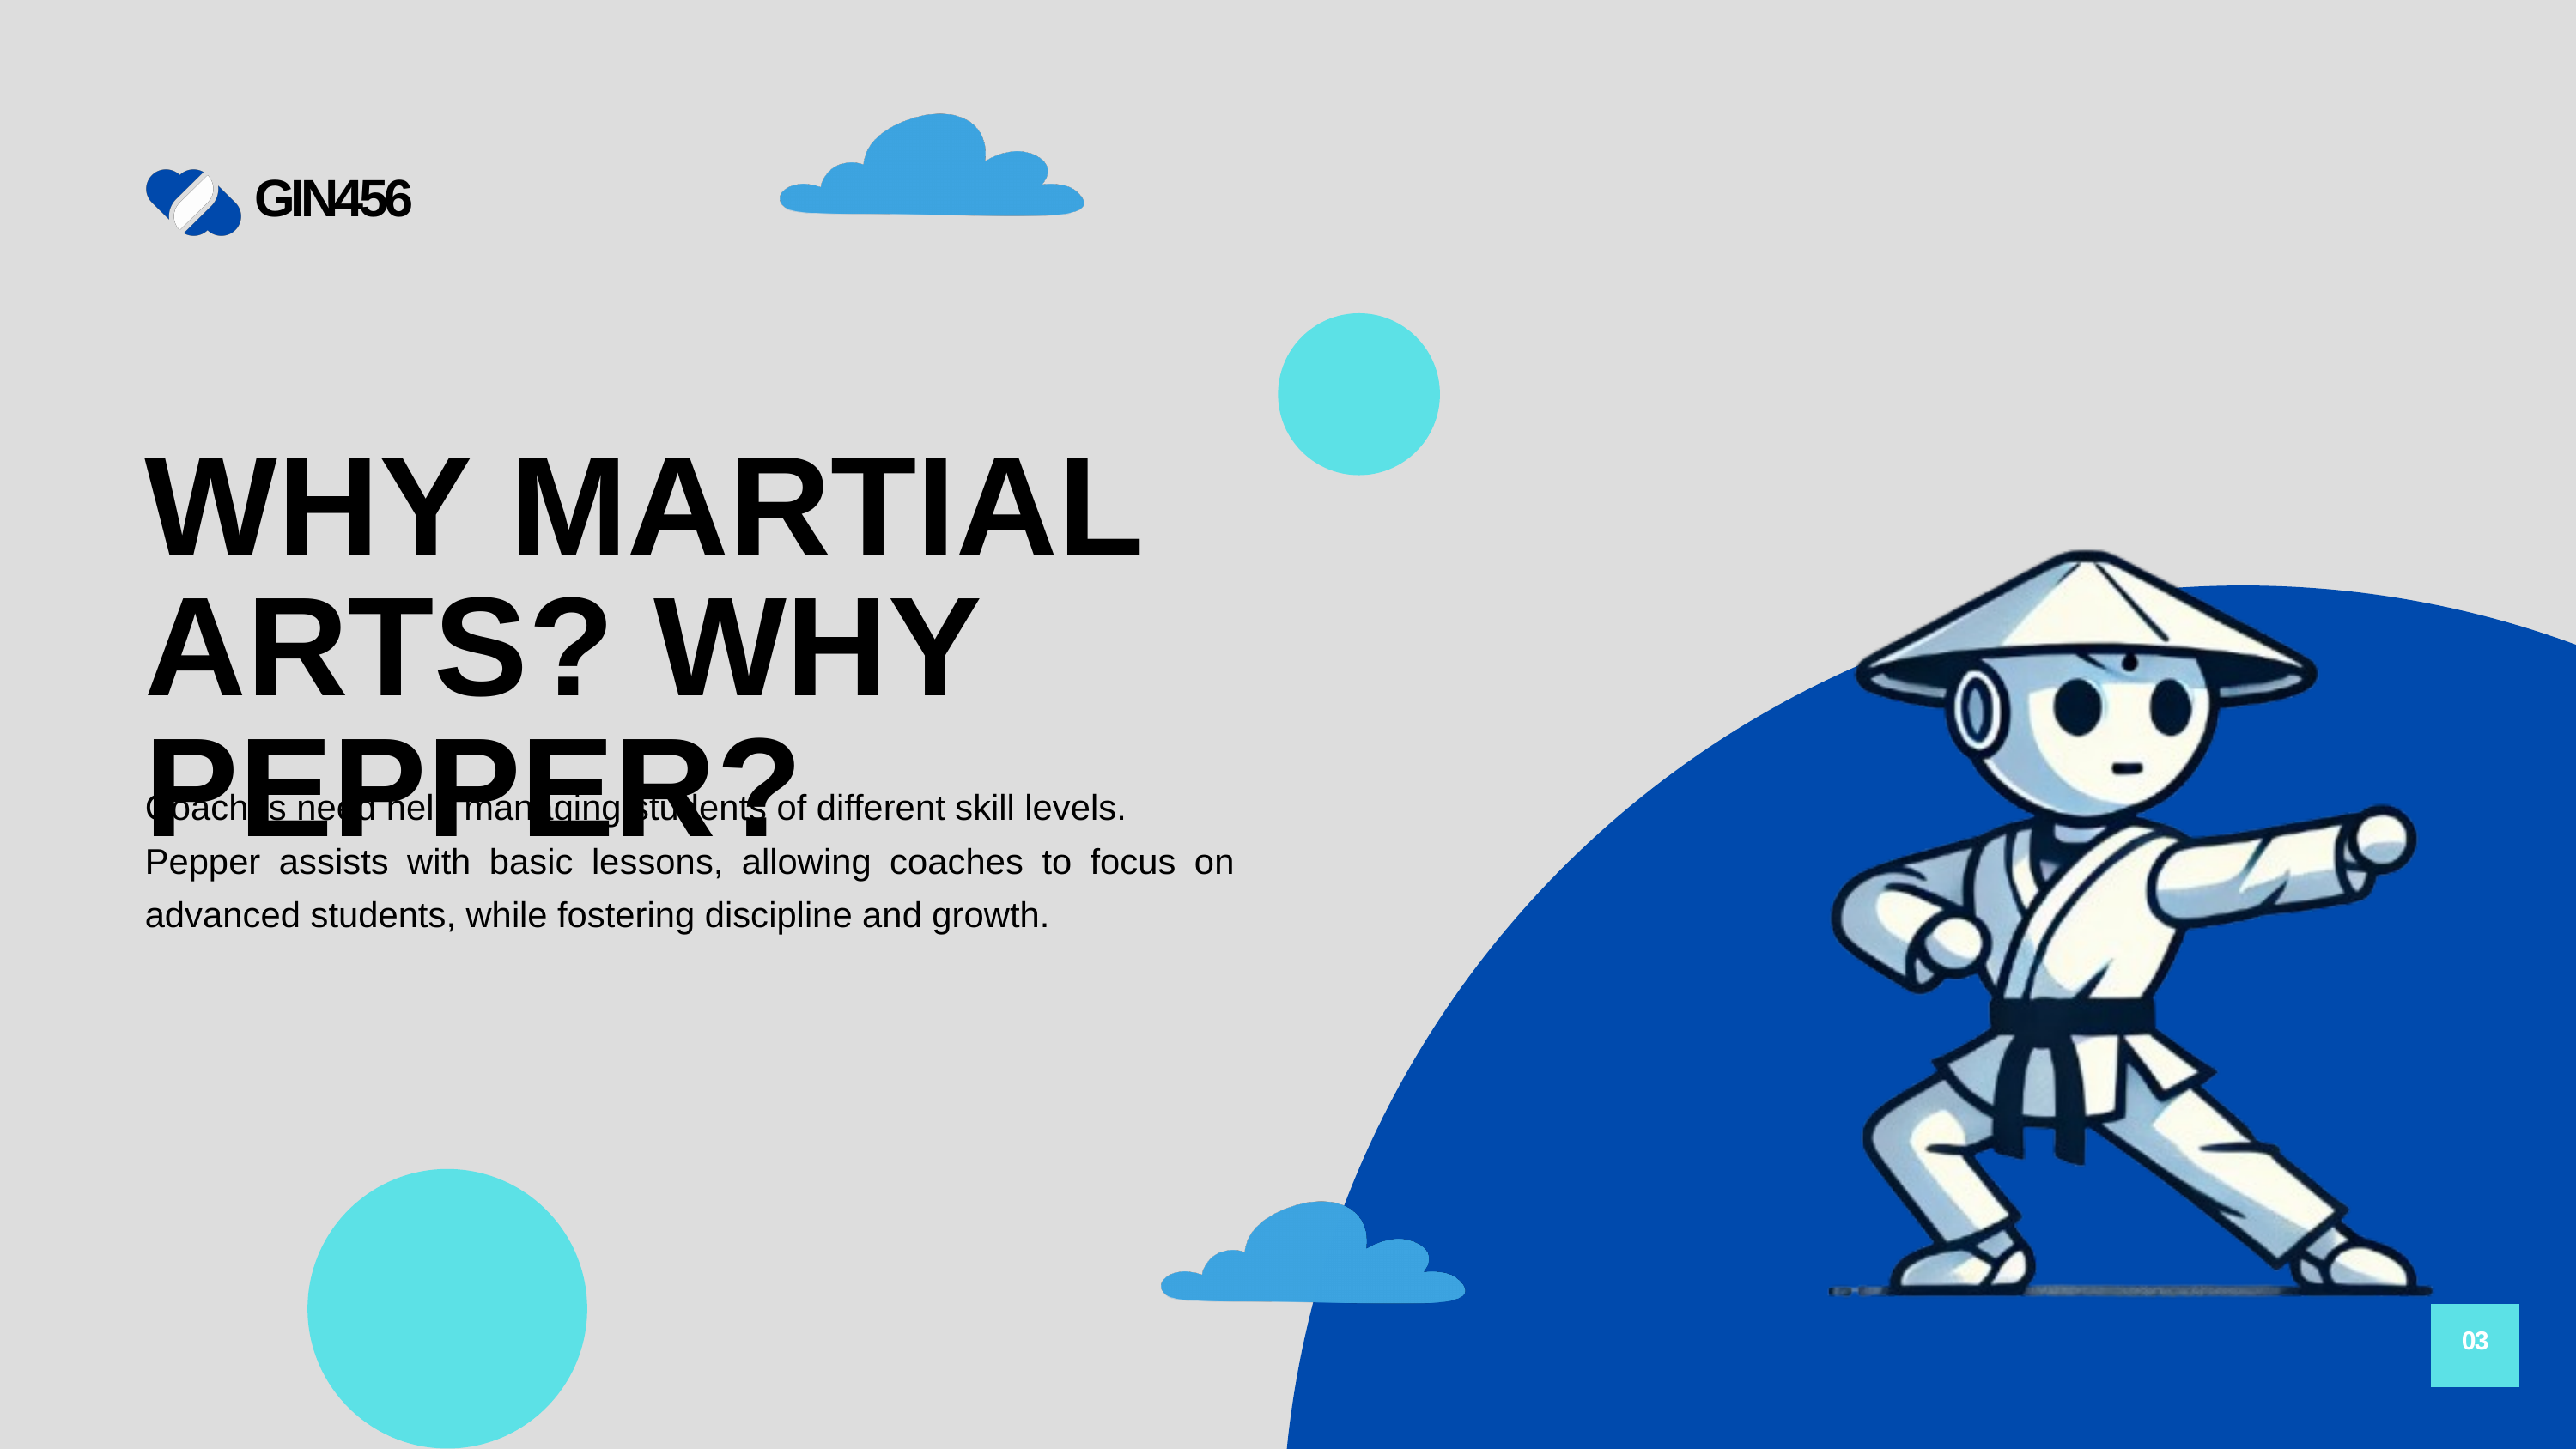

GIN456

WHY MARTIAL ARTS? WHY PEPPER?

Coaches need help managing students of different skill levels.
Pepper assists with basic lessons, allowing coaches to focus on advanced students, while fostering discipline and growth.

03